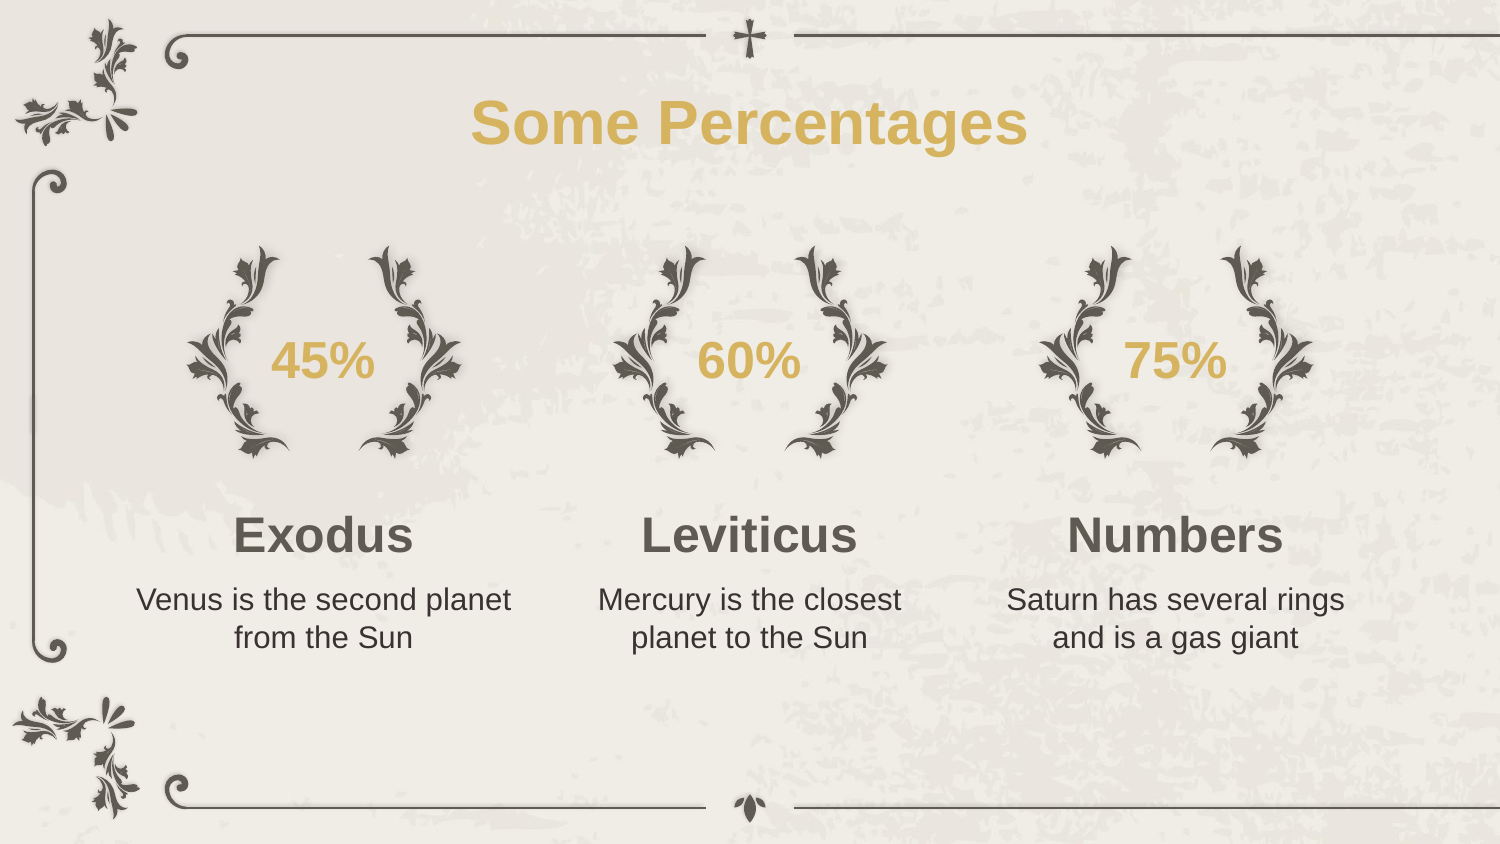

# Some Percentages

45%
60%
75%
Exodus
Leviticus
Numbers
Venus is the second planet from the Sun
Mercury is the closest planet to the Sun
Saturn has several rings and is a gas giant